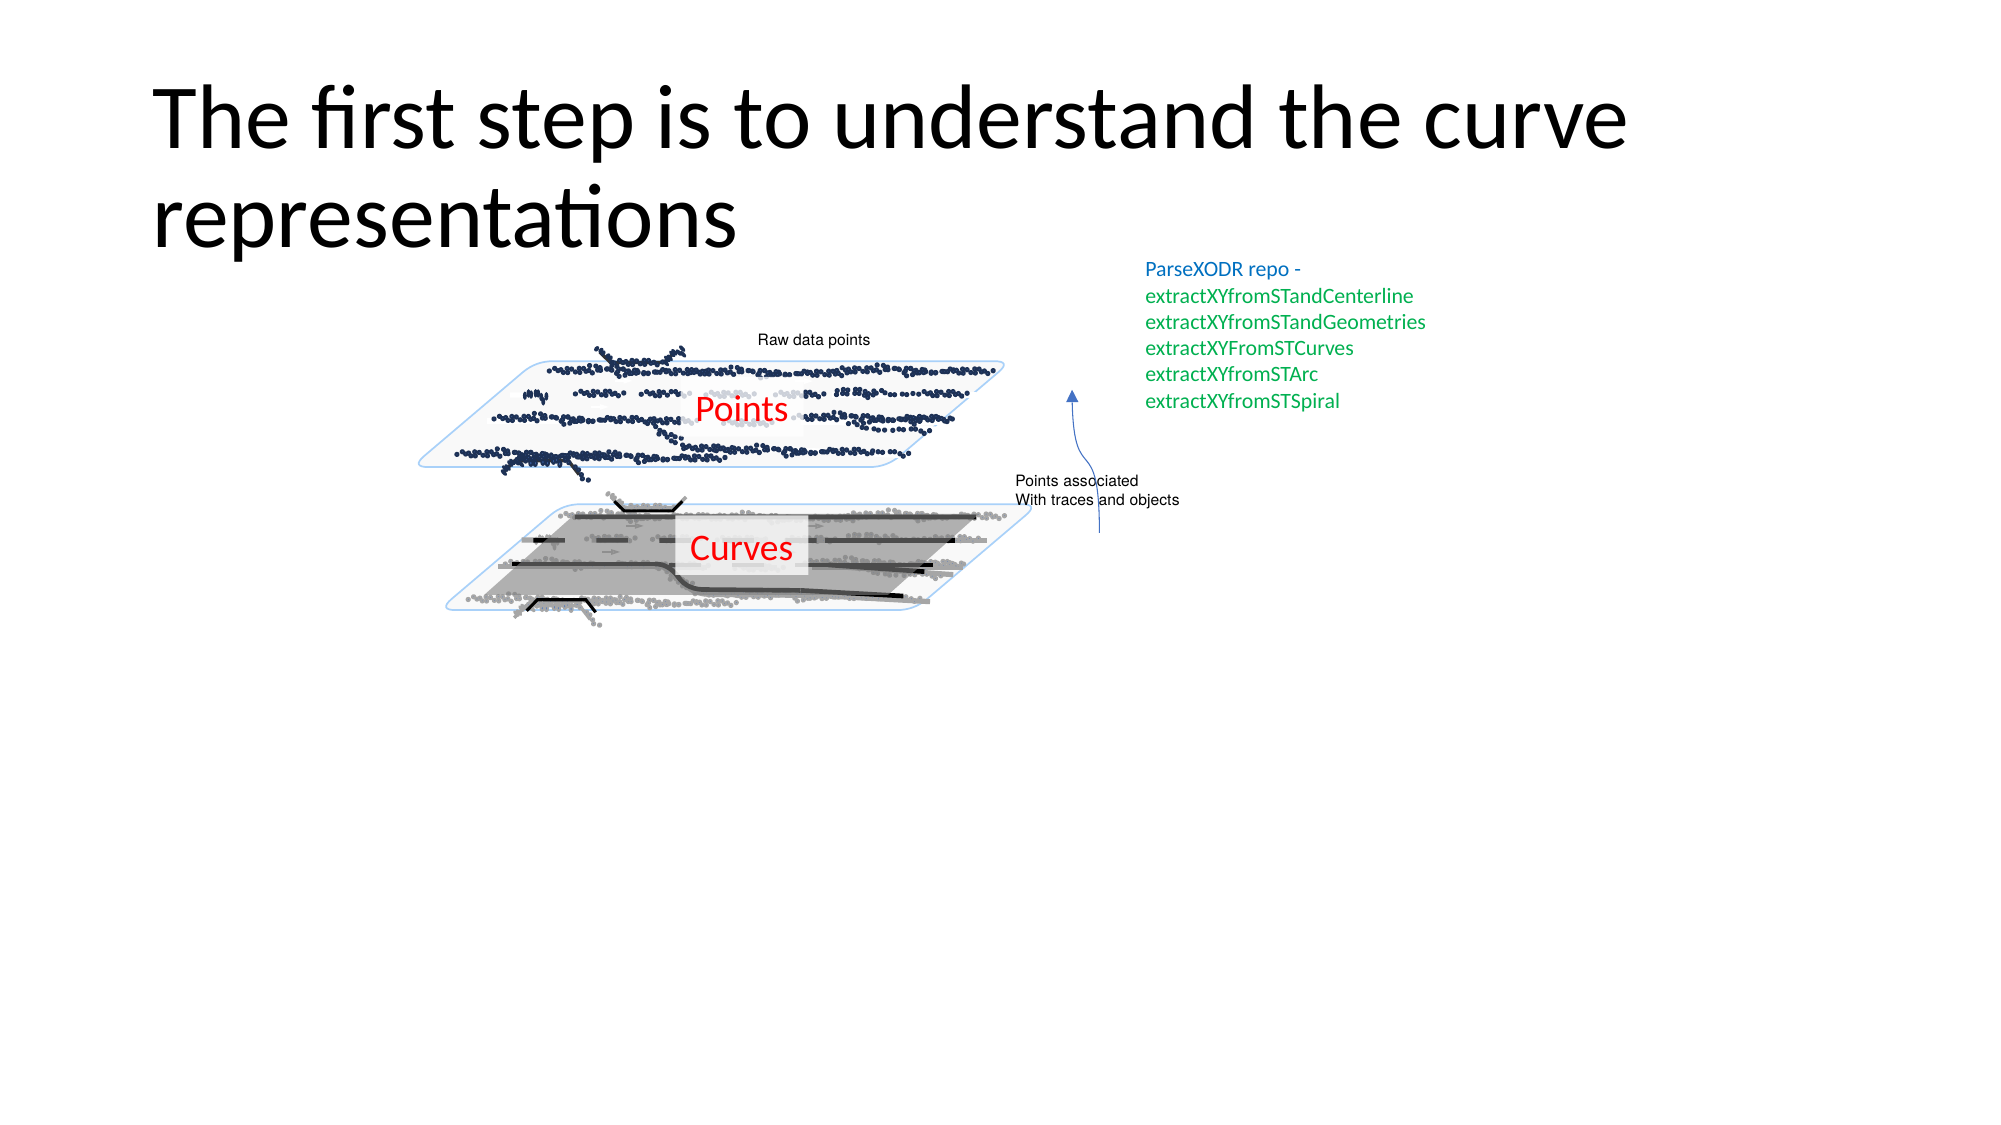

# The first step is to understand the curve representations
ParseXODR repo -
extractXYfromSTandCenterline
extractXYfromSTandGeometries
extractXYFromSTCurves
extractXYfromSTArc
extractXYfromSTSpiral
Raw data points

Points
Points associated
With traces and objects

Curves